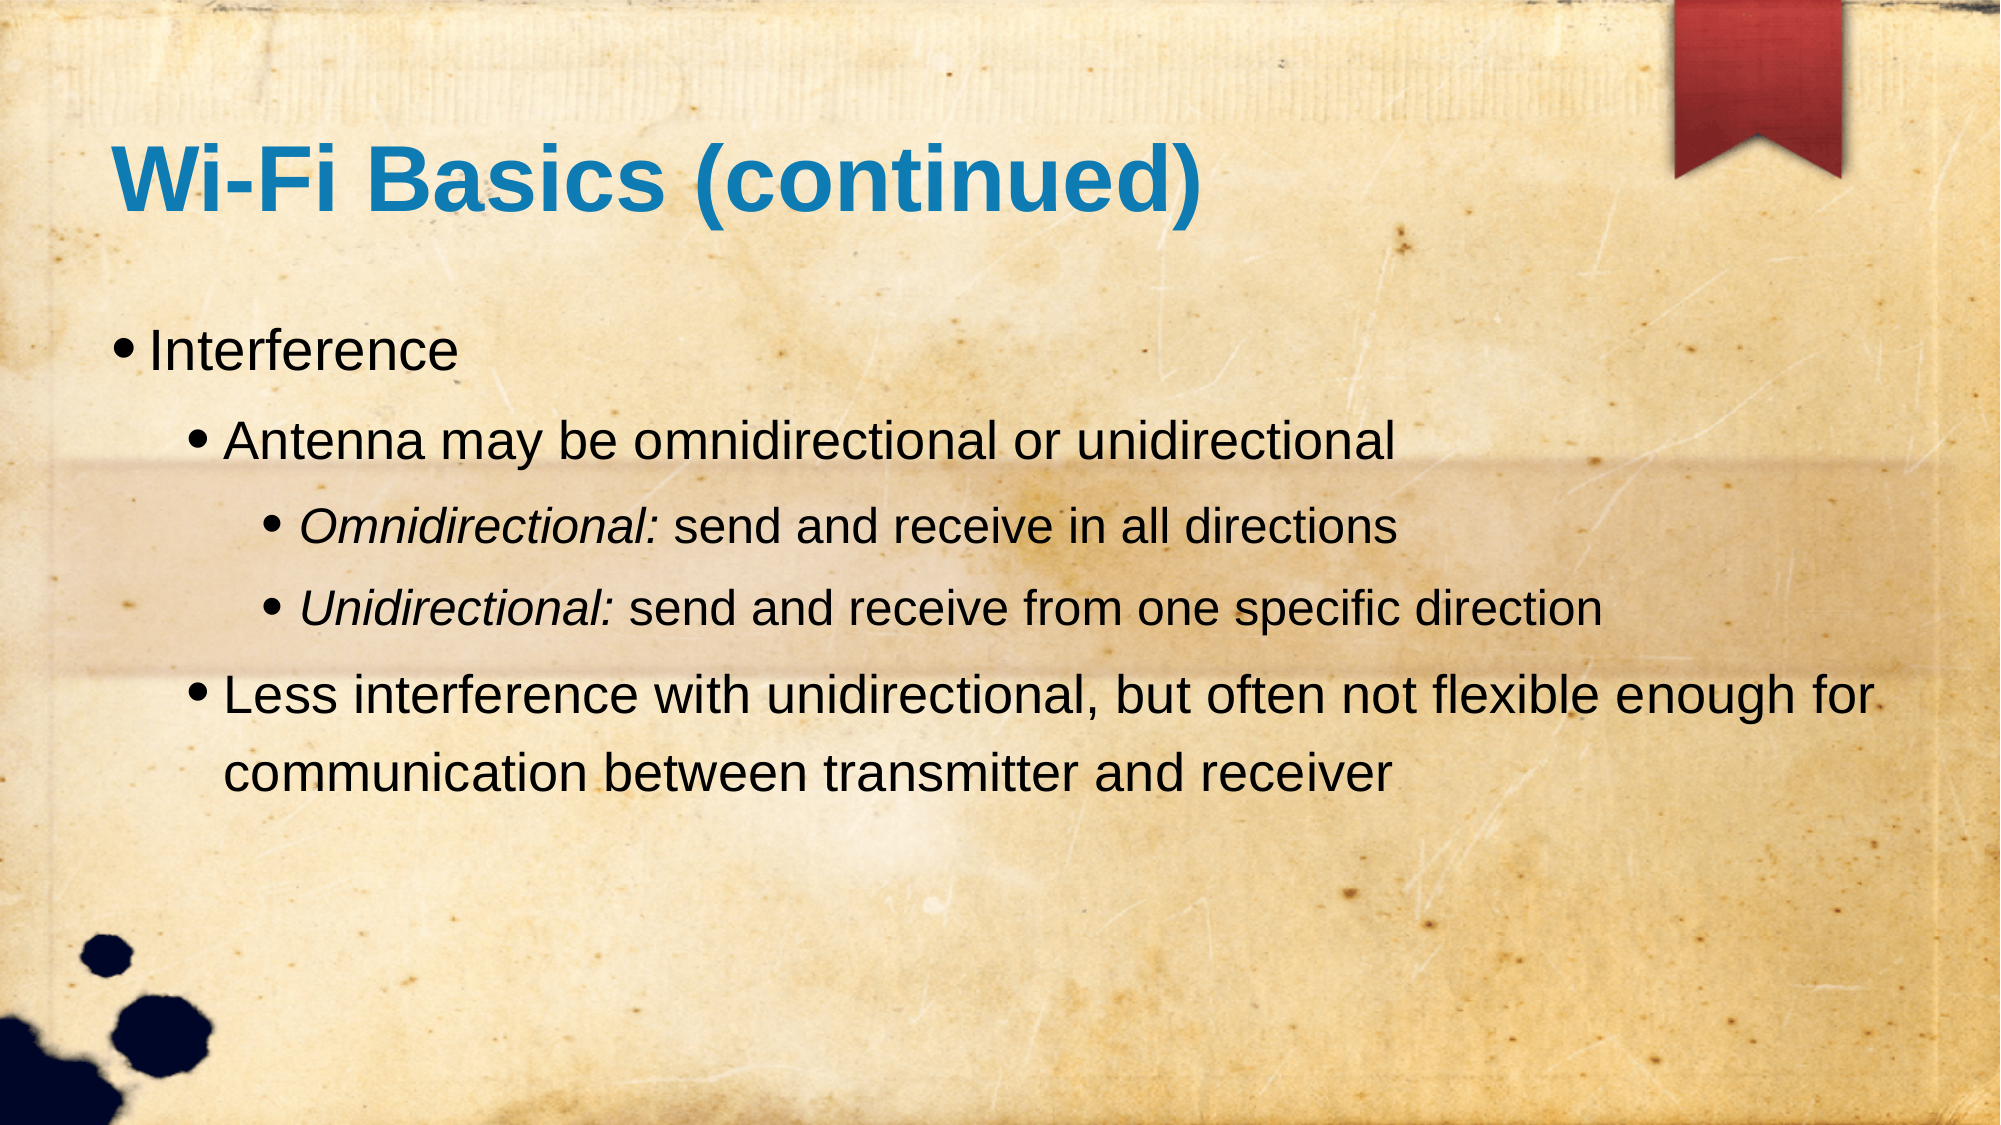

Wi-Fi Basics (continued)
Interference
Antenna may be omnidirectional or unidirectional
Omnidirectional: send and receive in all directions
Unidirectional: send and receive from one specific direction
Less interference with unidirectional, but often not flexible enough for communication between transmitter and receiver